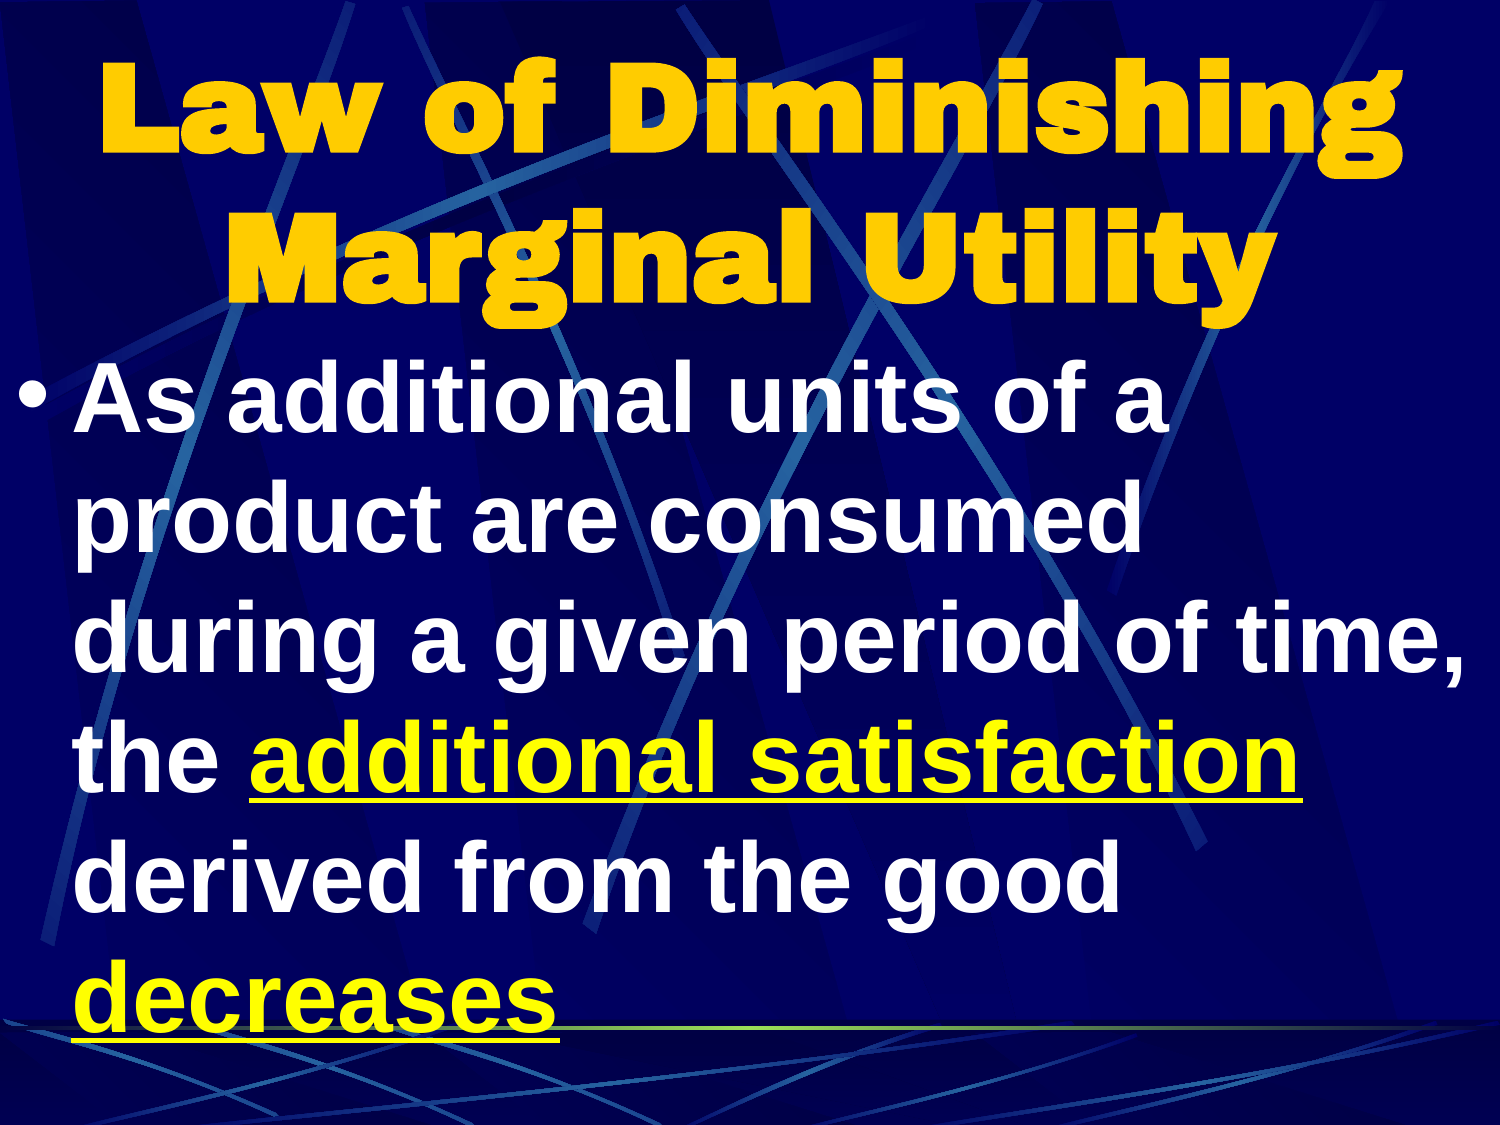

# Law of Diminishing Marginal Utility
As additional units of a product are consumed during a given period of time, the additional satisfaction derived from the good decreases